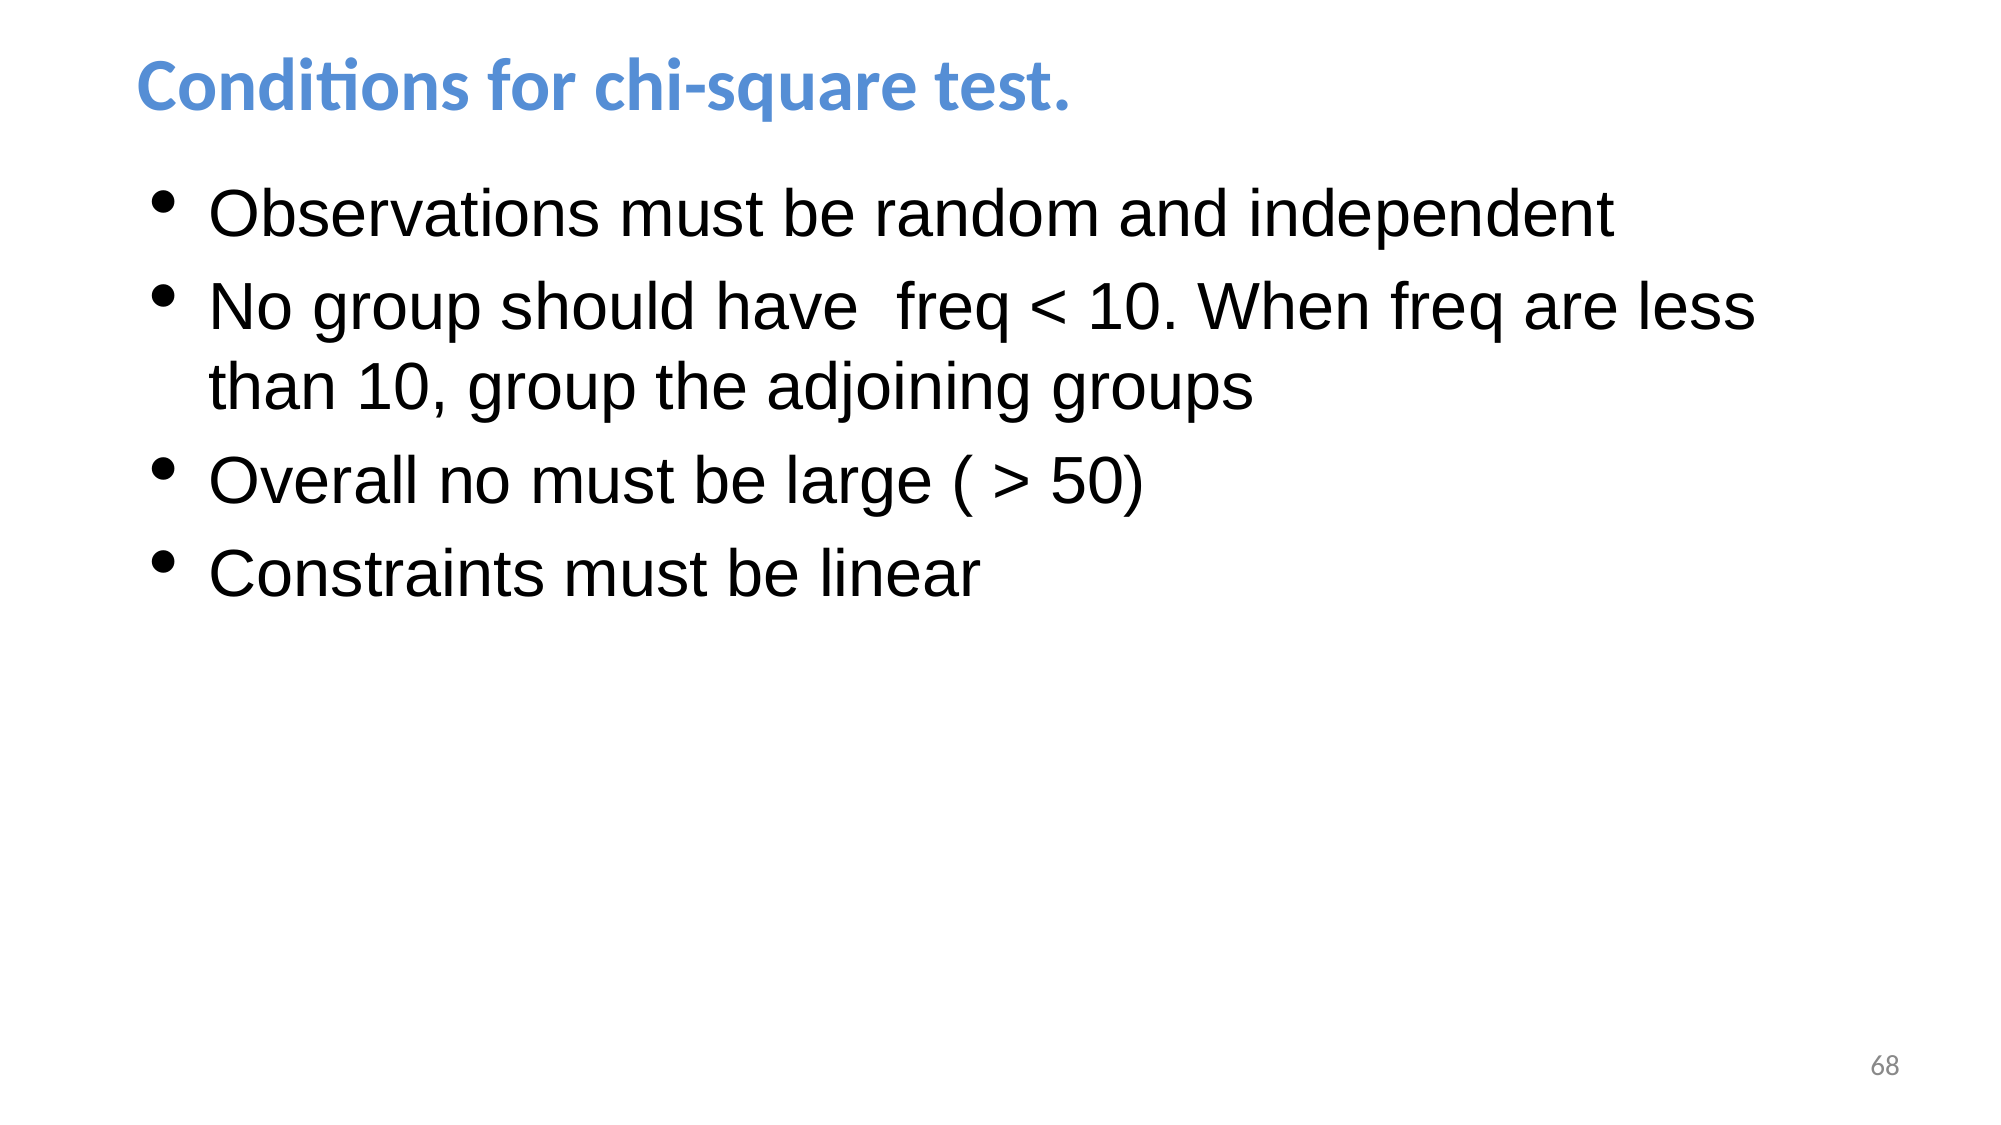

Conditions for chi-square test.
Observations must be random and independent
No group should have  freq < 10. When freq are less than 10, group the adjoining groups
Overall no must be large ( > 50)
Constraints must be linear
68